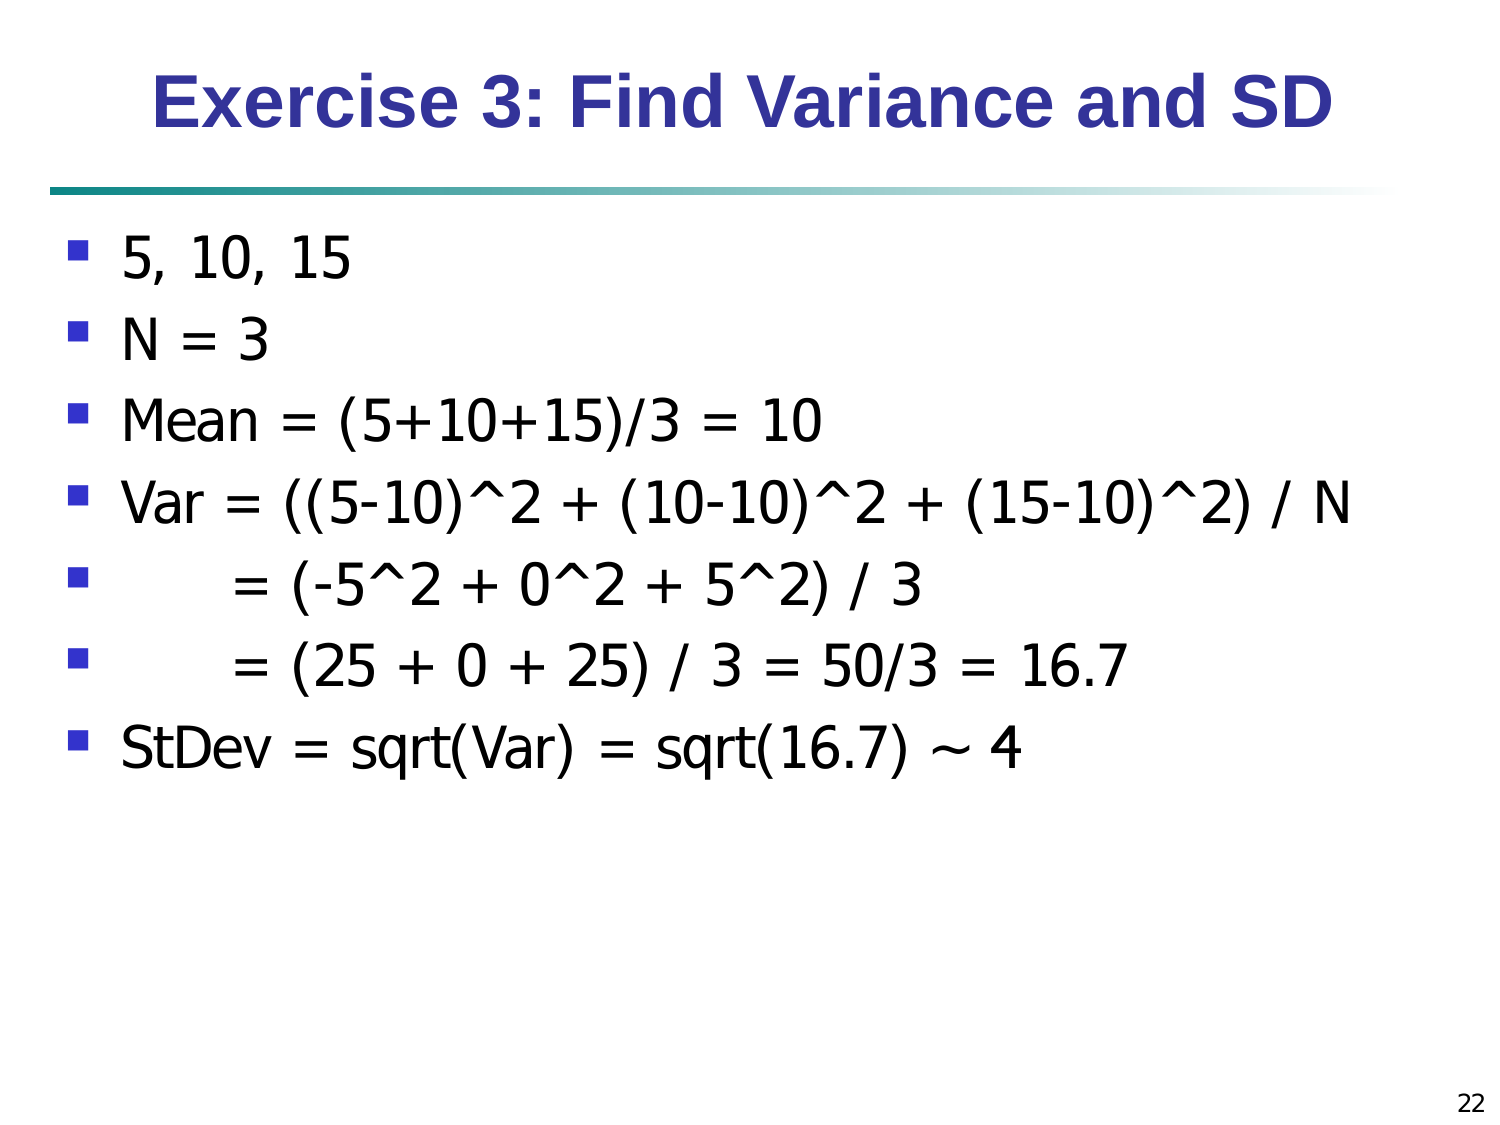

# Exercise 3: Find Variance and SD
5, 10, 15
N = 3
Mean = (5+10+15)/3 = 10
Var = ((5-10)^2 + (10-10)^2 + (15-10)^2) / N
      = (-5^2 + 0^2 + 5^2) / 3
      = (25 + 0 + 25) / 3 = 50/3 = 16.7
StDev = sqrt(Var) = sqrt(16.7) ~ 4
22